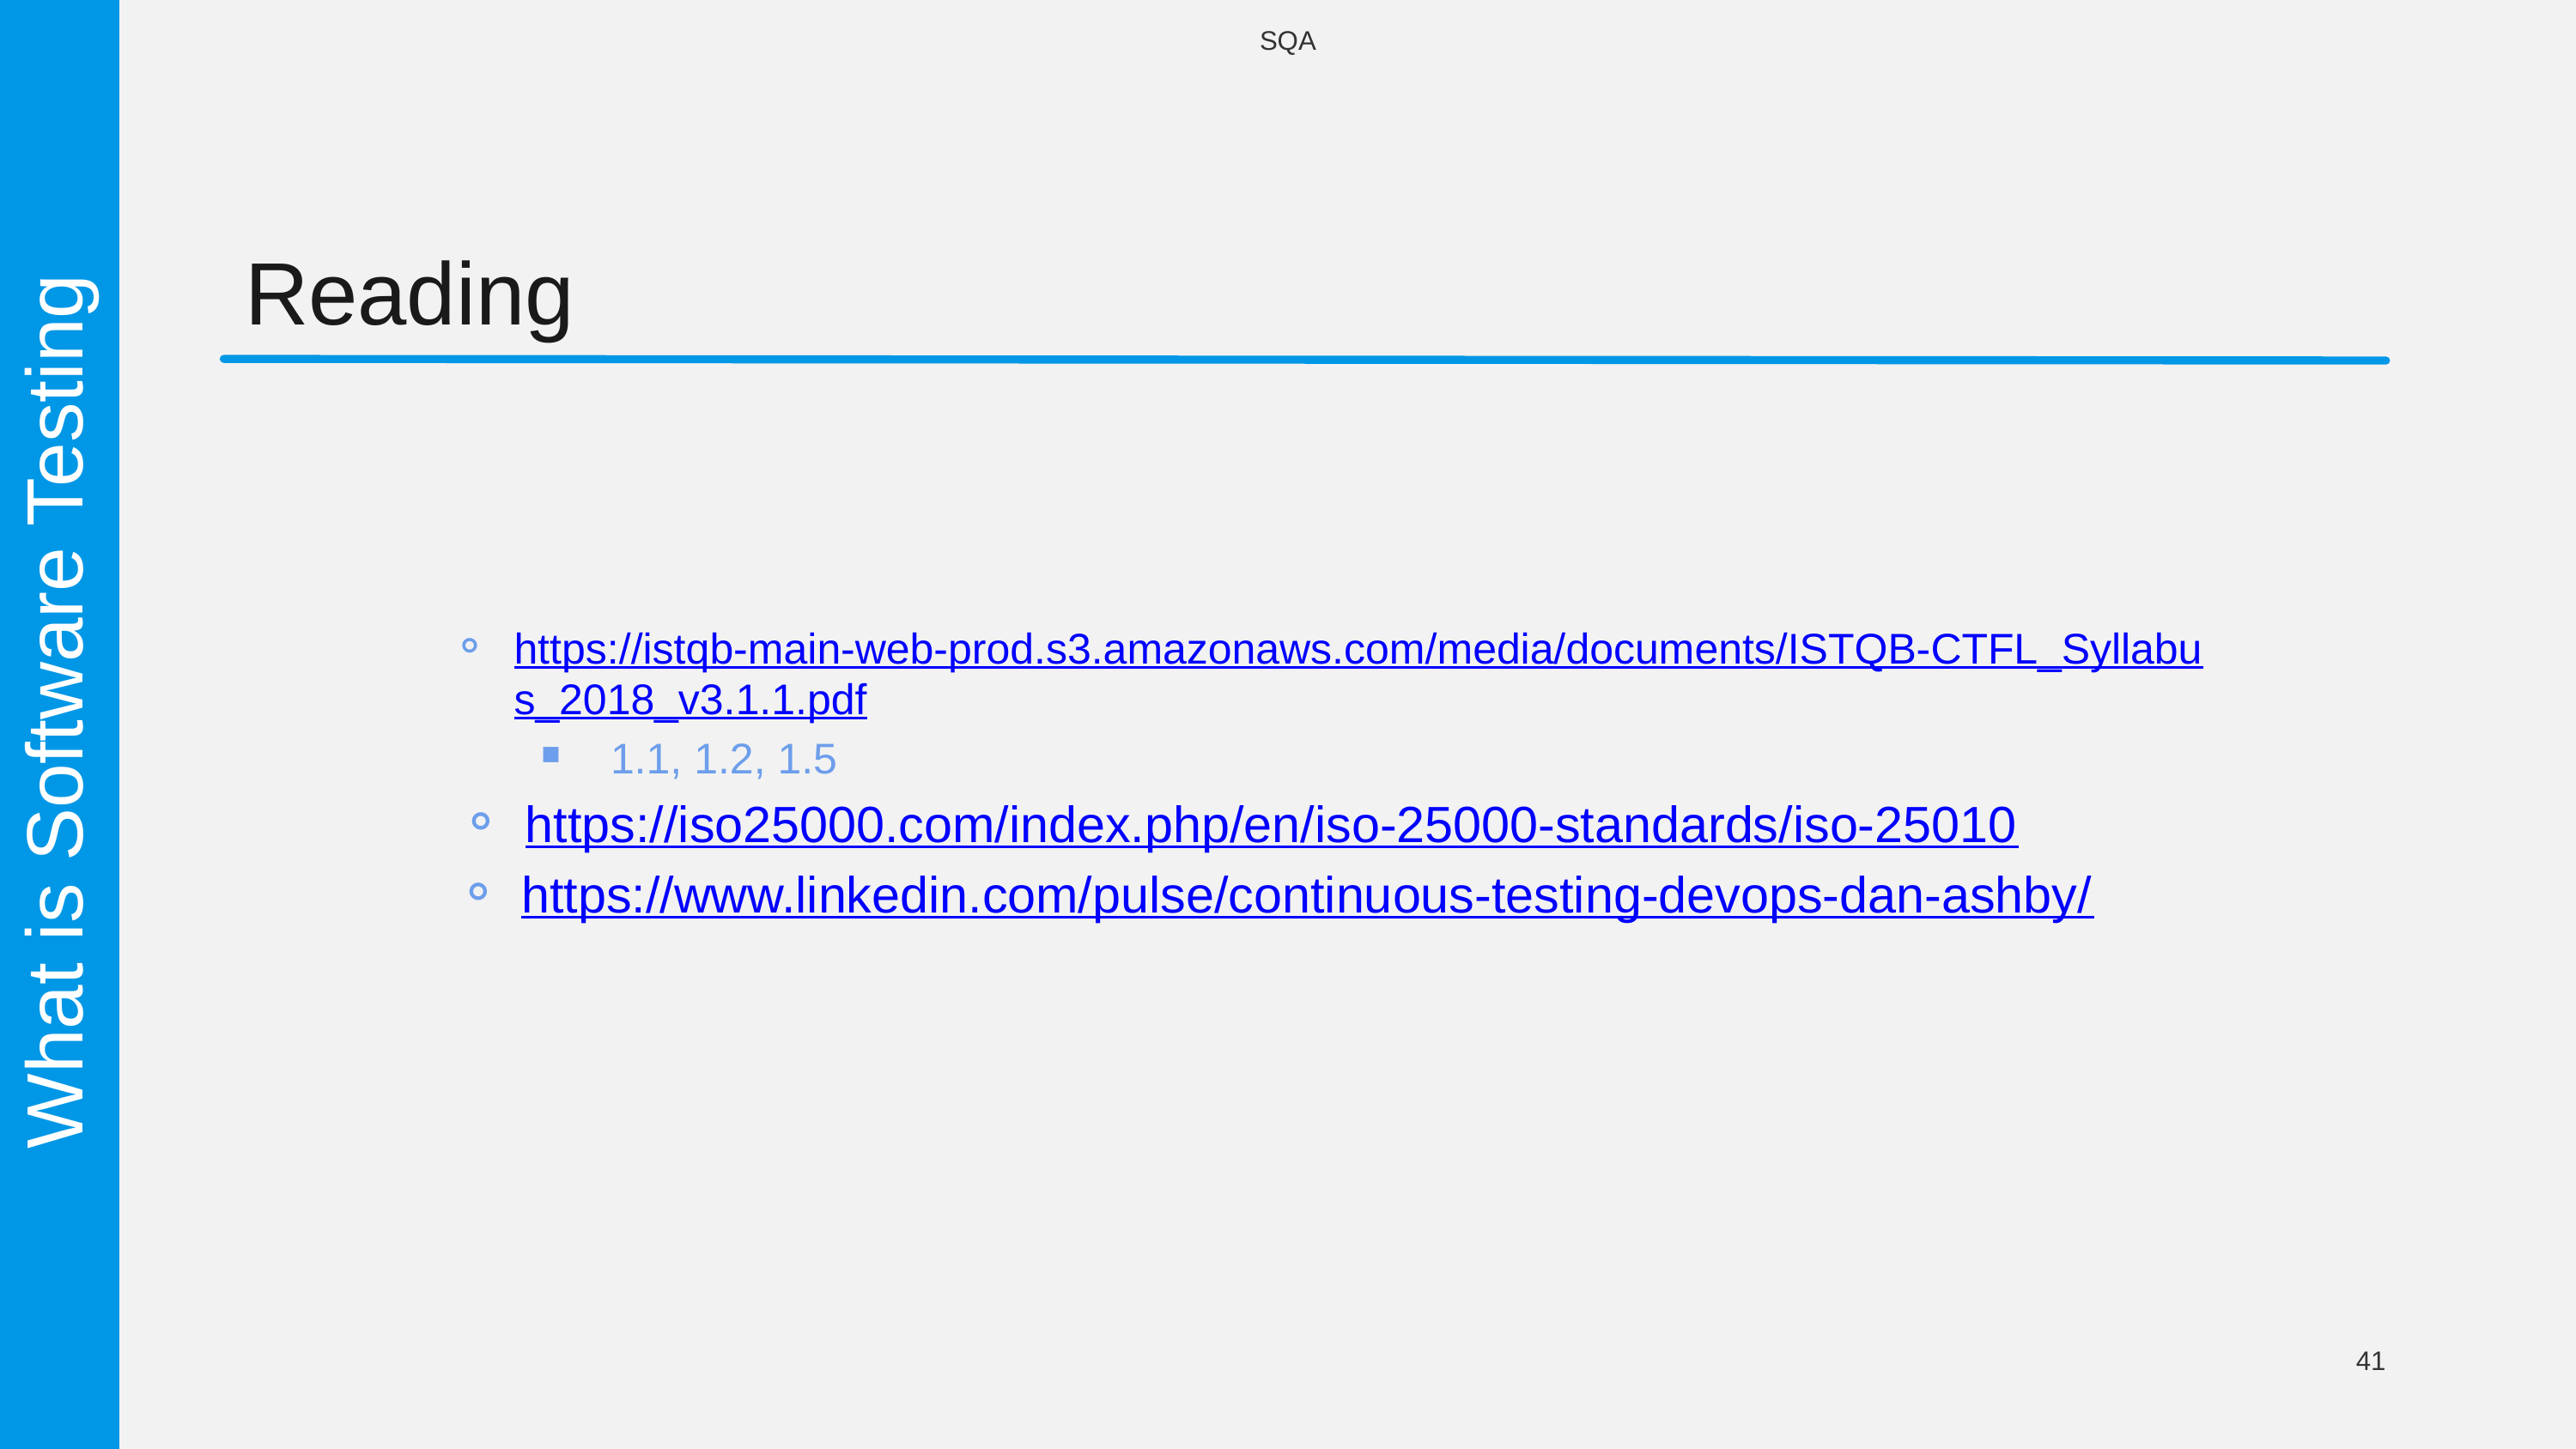

SQA
Reading

https://istqb-main-web-prod.s3.amazonaws.com/media/documents/ISTQB-CTFL_Syllabus_2018_v3.1.1.pdf
1.1, 1.2, 1.5
https://iso25000.com/index.php/en/iso-25000-standards/iso-25010
https://www.linkedin.com/pulse/continuous-testing-devops-dan-ashby/
What is Software Testing
41